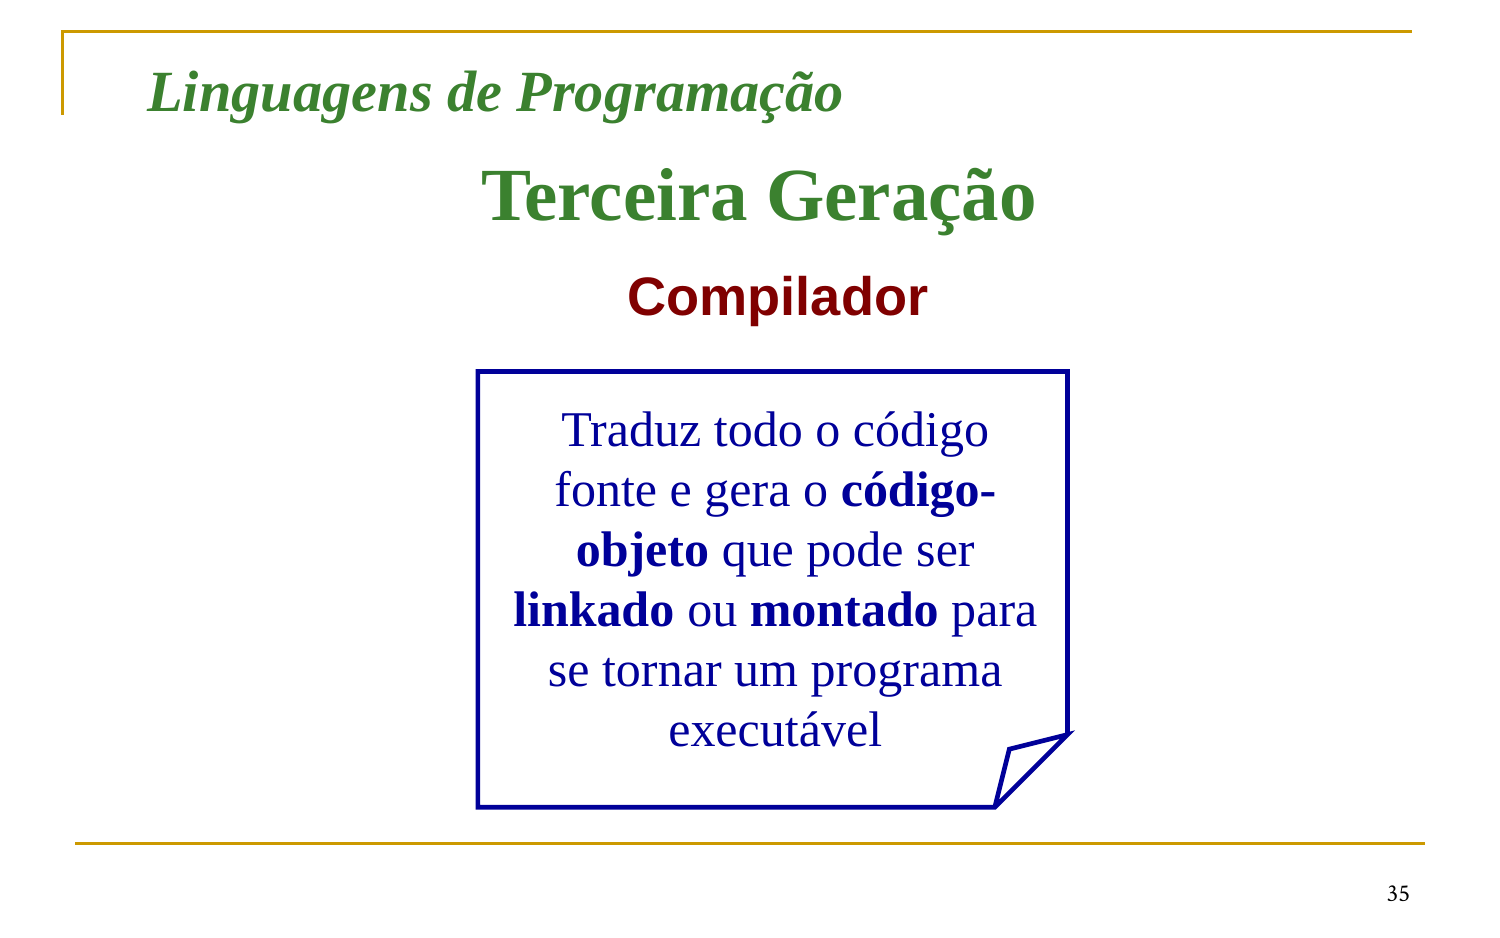

Linguagens de Programação
Terceira Geração
Compilador

Traduz todo o código fonte e gera o código-objeto que pode ser linkado ou montado para se tornar um programa executável
35